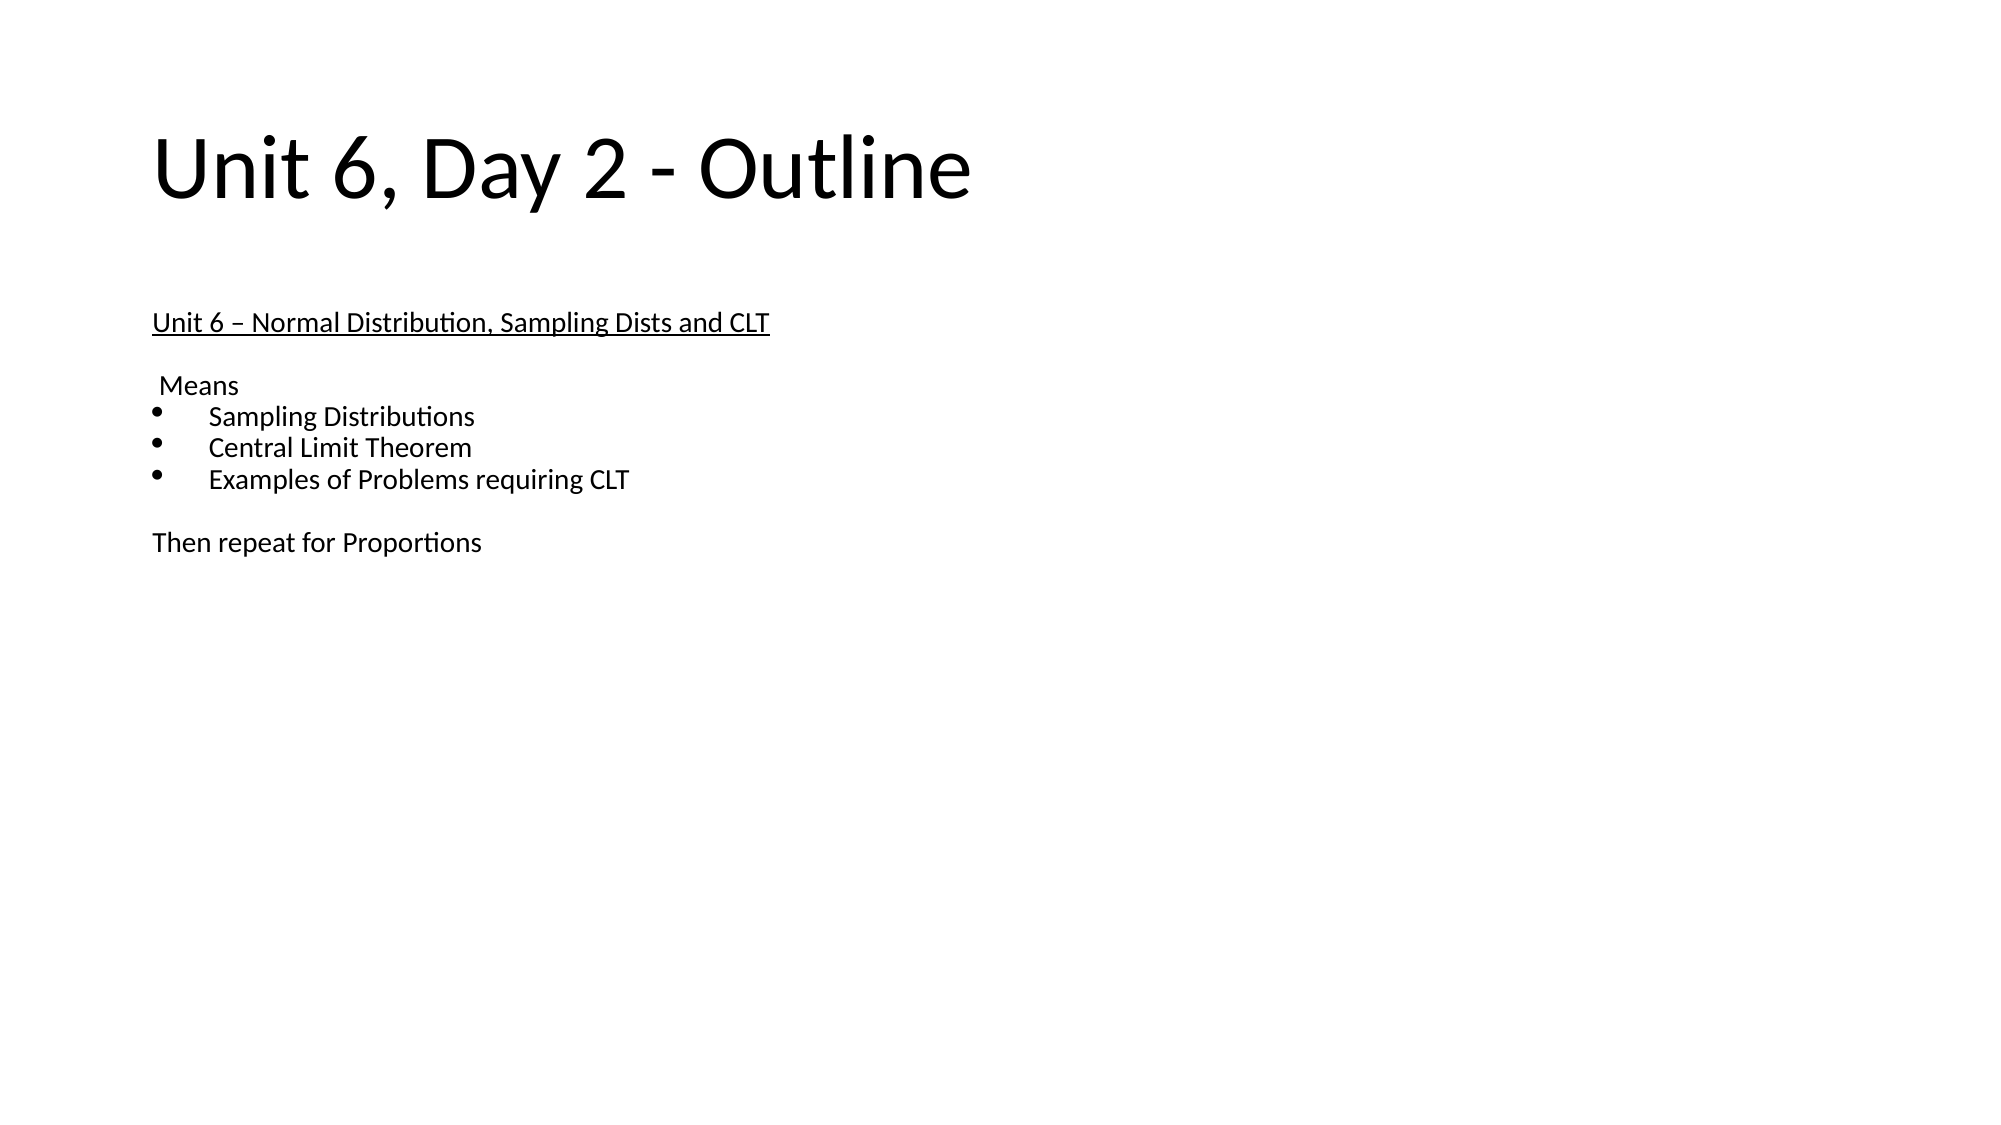

# Unit 6, Day 2 - Outline
Unit 6 – Normal Distribution, Sampling Dists and CLT

 Means
Sampling Distributions
Central Limit Theorem
Examples of Problems requiring CLT

Then repeat for Proportions